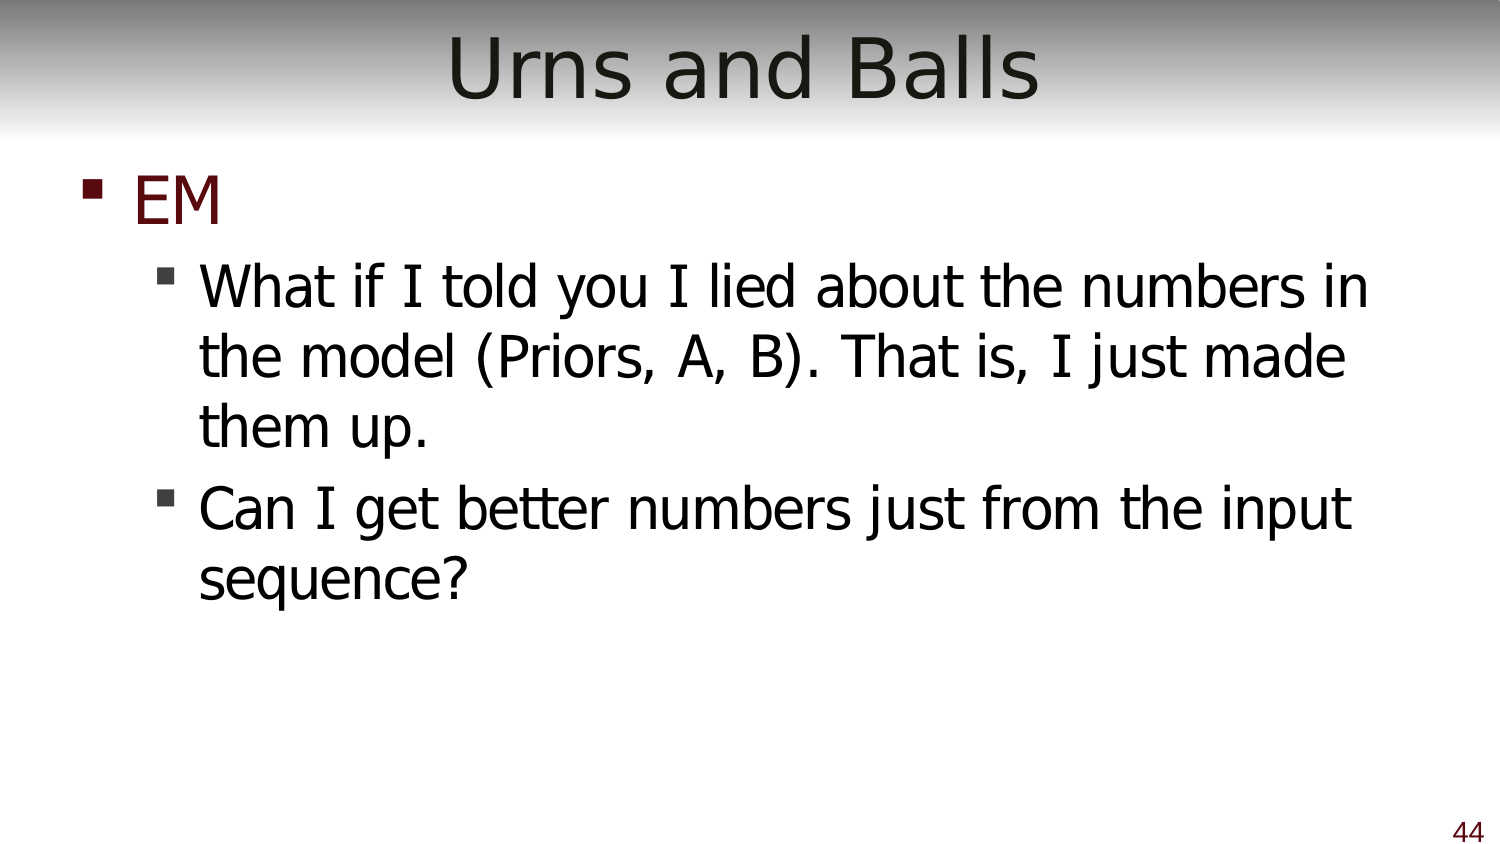

# Urns and Balls
EM
What if I told you I lied about the numbers in the model (Priors, A, B). That is, I just made them up.
Can I get better numbers just from the input sequence?
44